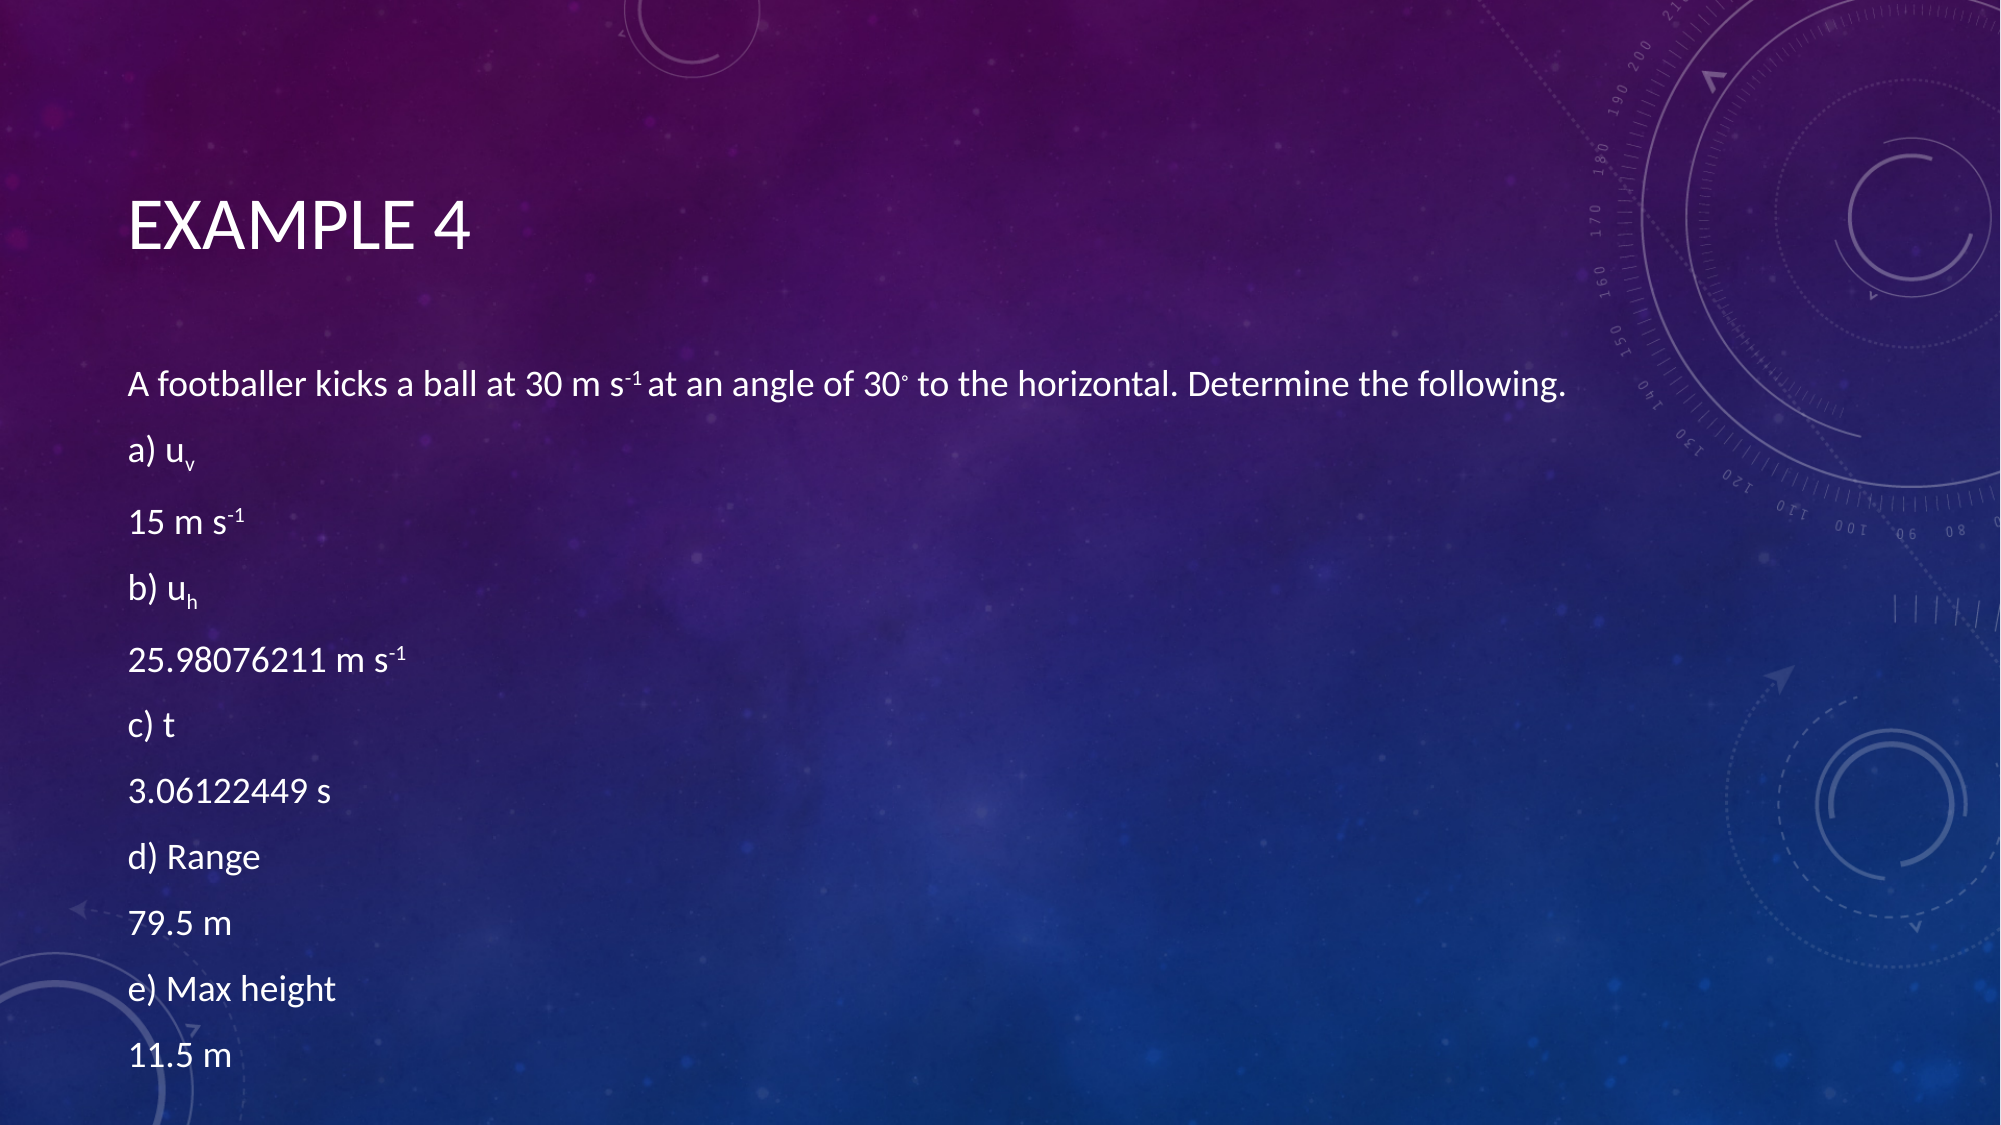

# Example 4
A footballer kicks a ball at 30 m s-1 at an angle of 30◦ to the horizontal. Determine the following.
a) uv
15 m s-1
b) uh
25.98076211 m s-1
c) t
3.06122449 s
d) Range
79.5 m
e) Max height
11.5 m